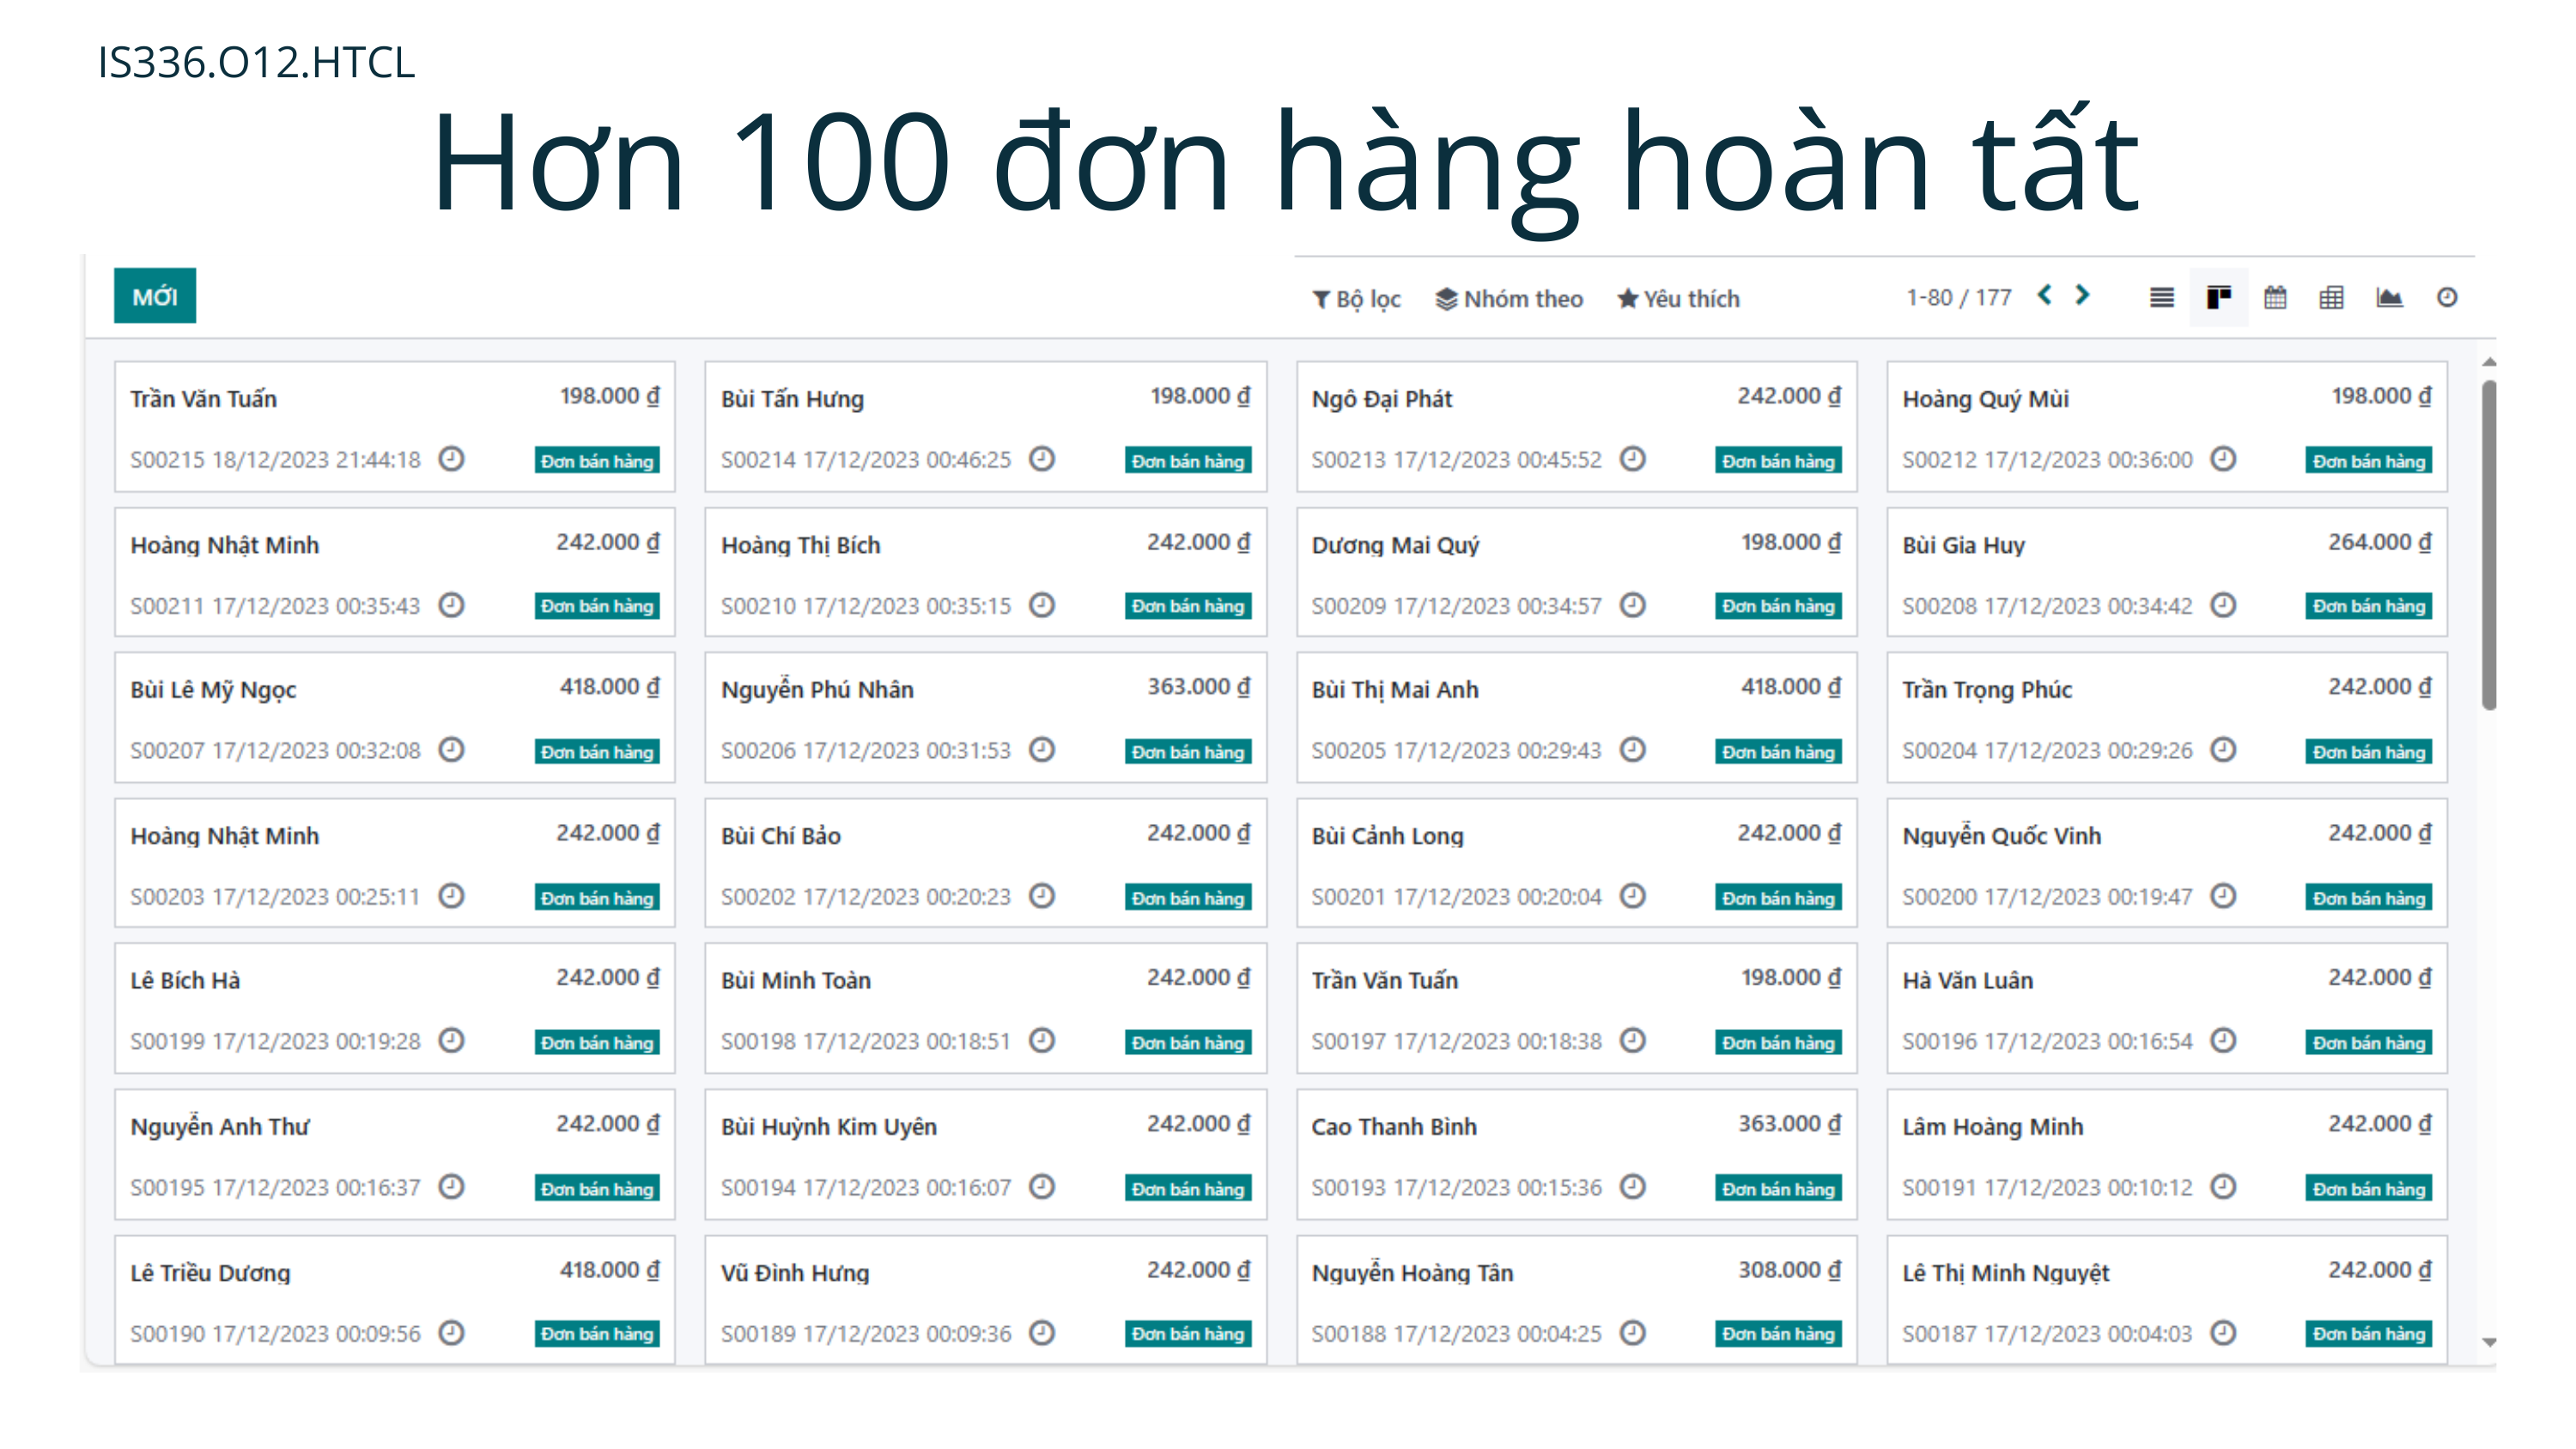

IS336.O12.HTCL
Hơn 100 đơn hàng hoàn tất